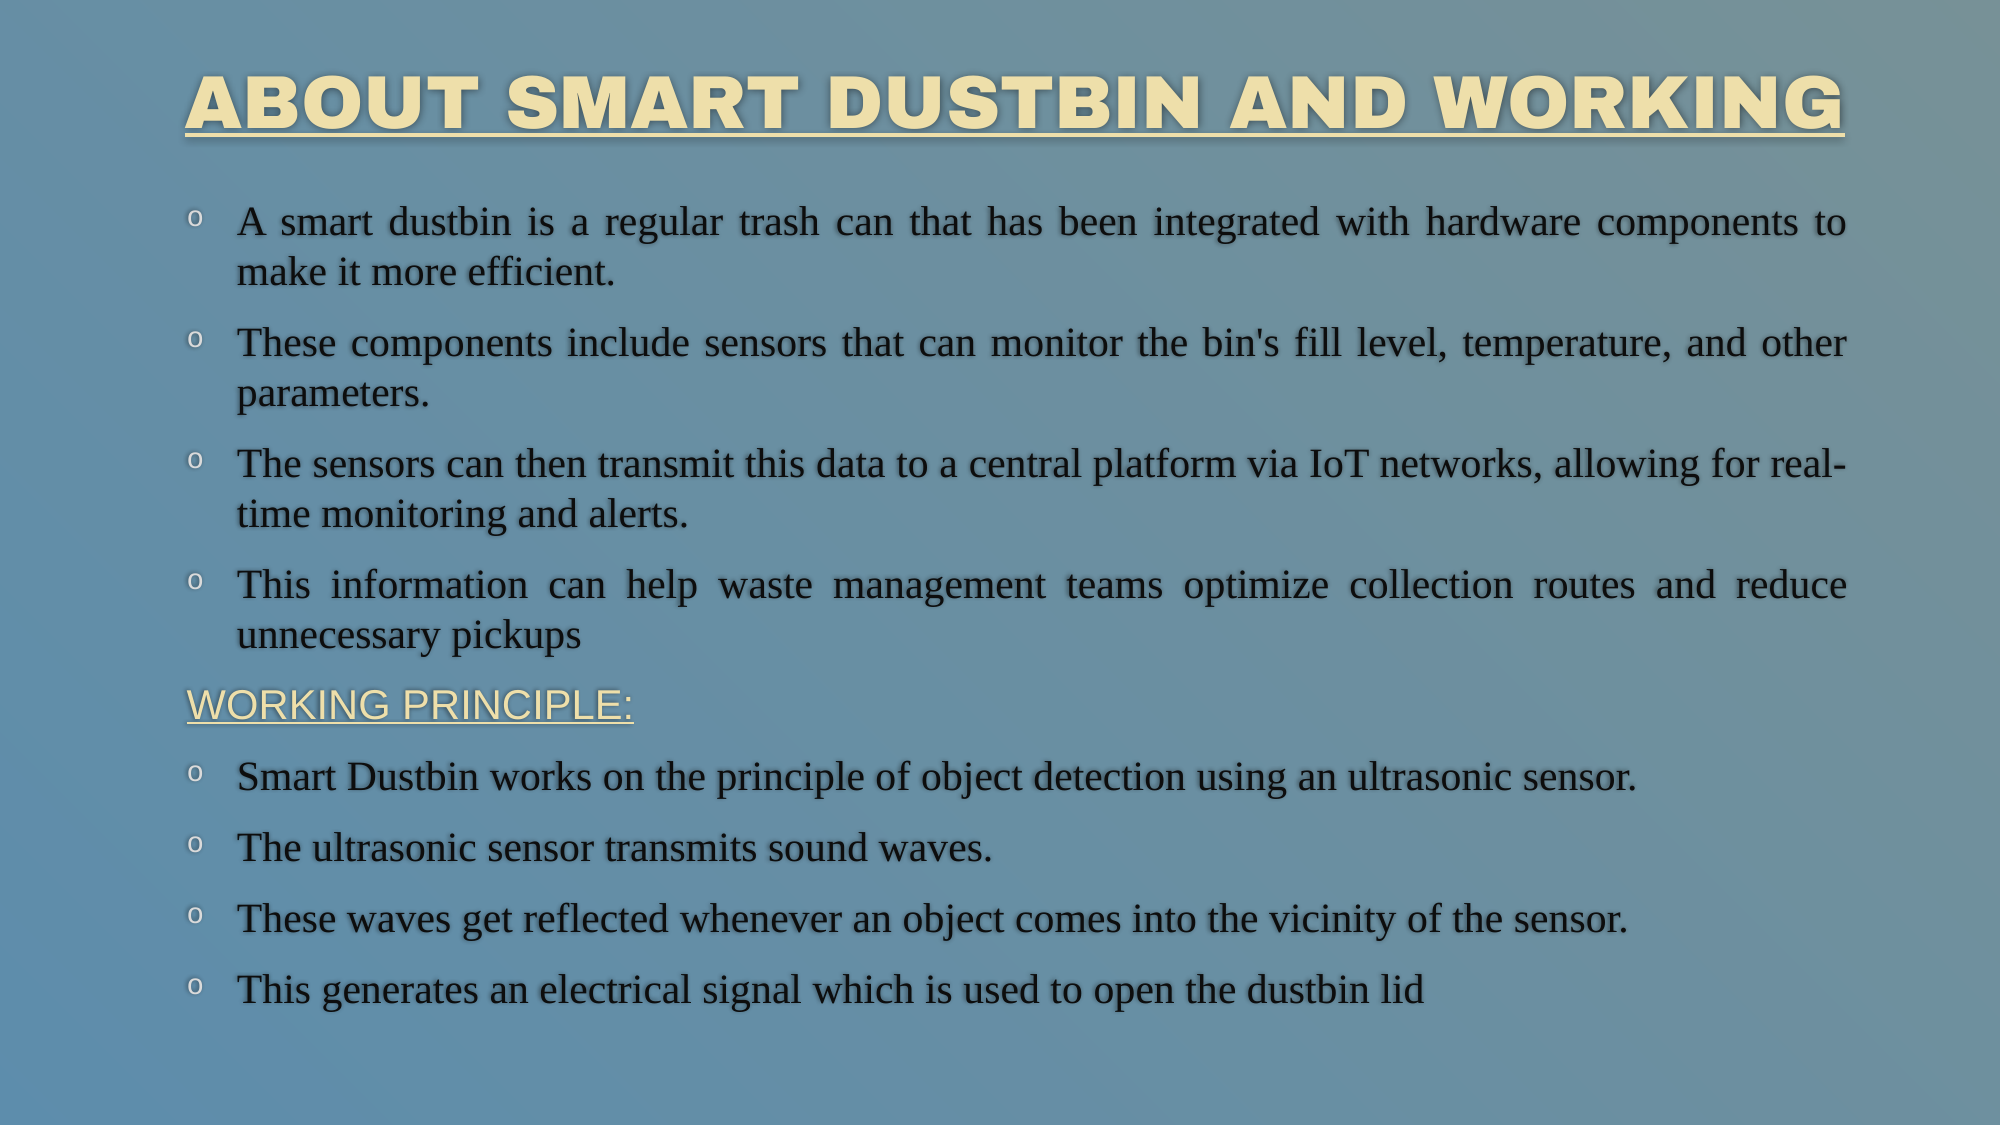

# ABOUT SMART DUSTBIN AND WORKING
A smart dustbin is a regular trash can that has been integrated with hardware components to make it more efficient.
These components include sensors that can monitor the bin's fill level, temperature, and other parameters.
The sensors can then transmit this data to a central platform via IoT networks, allowing for real-time monitoring and alerts.
This information can help waste management teams optimize collection routes and reduce unnecessary pickups
WORKING PRINCIPLE:
Smart Dustbin works on the principle of object detection using an ultrasonic sensor.
The ultrasonic sensor transmits sound waves.
These waves get reflected whenever an object comes into the vicinity of the sensor.
This generates an electrical signal which is used to open the dustbin lid